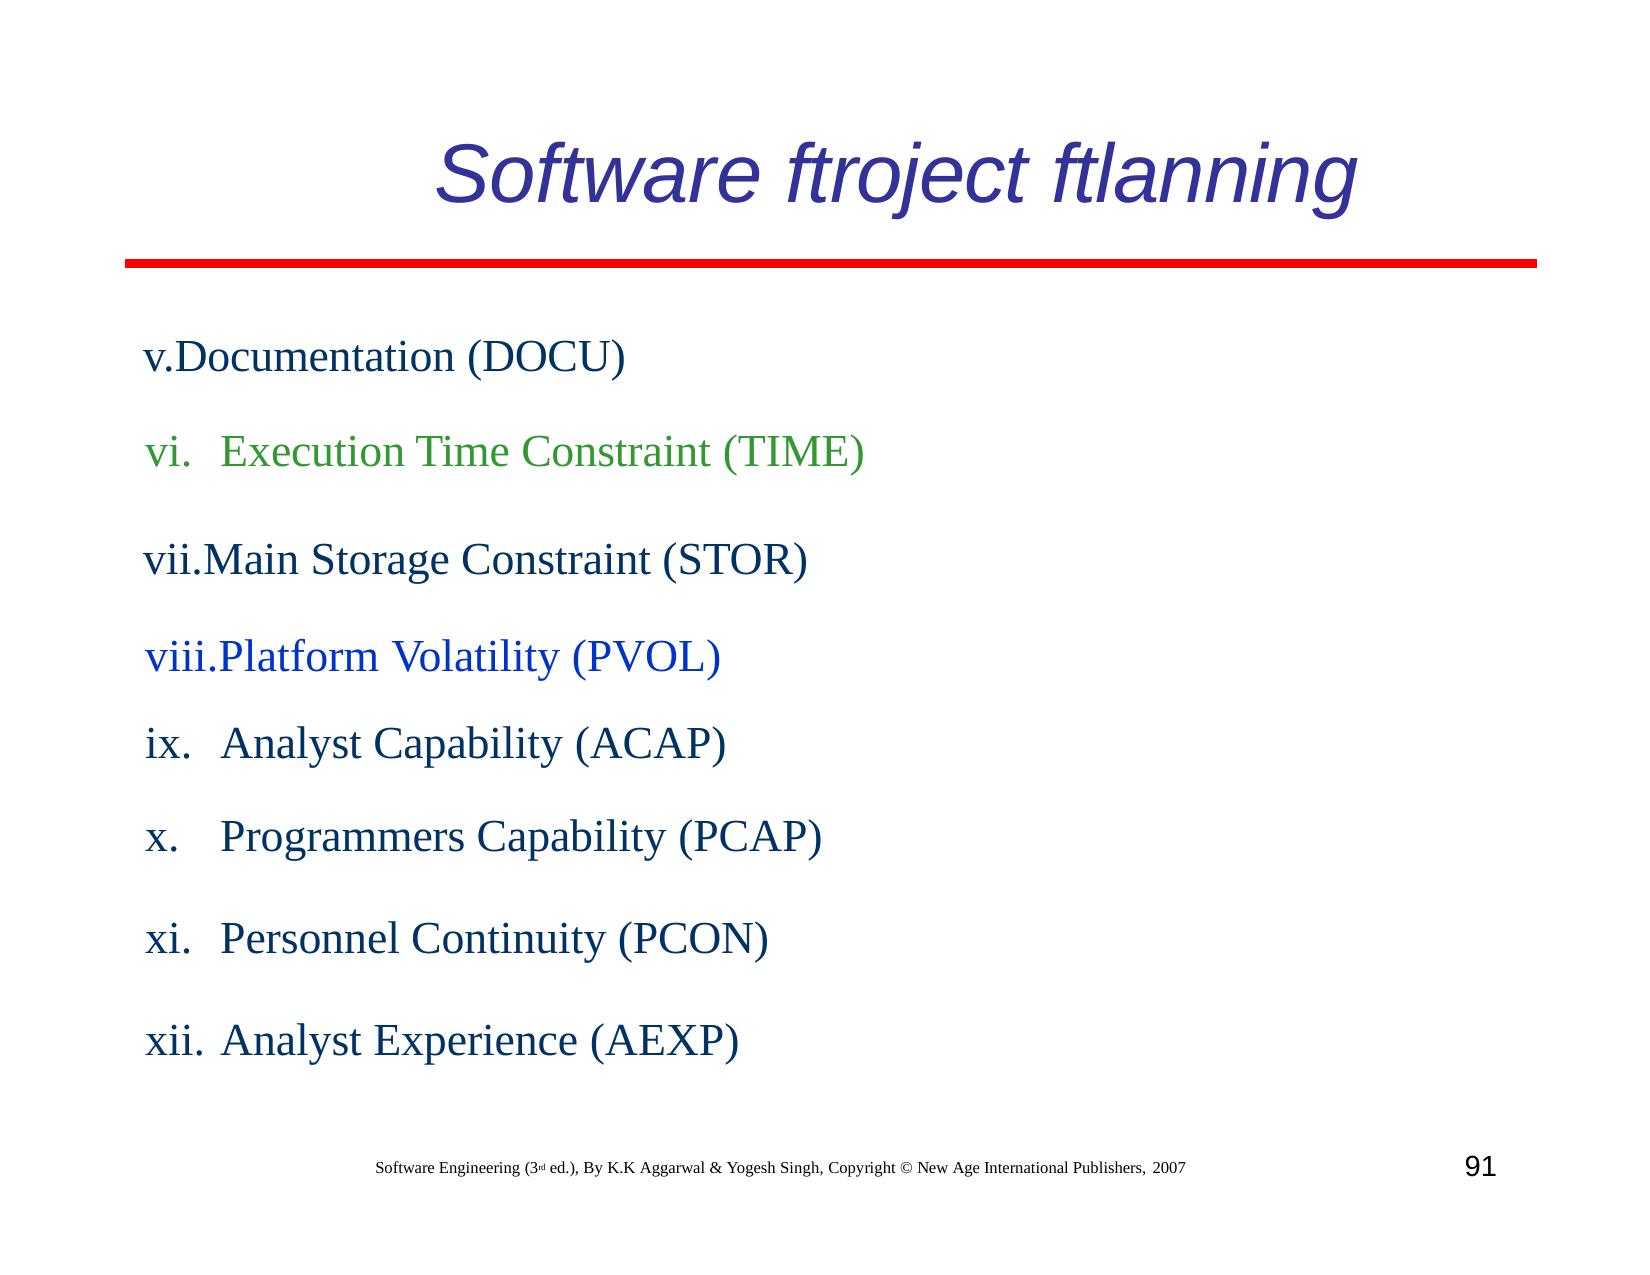

# Software ftroject ftlanning

Documentation (DOCU)
Execution Time Constraint (TIME)
Main Storage Constraint (STOR)  viii.Platform Volatility (PVOL)
Analyst Capability (ACAP)
Programmers Capability (PCAP)

Personnel Continuity (PCON)

Analyst Experience (AEXP)
91
Software Engineering (3rd  ed.), By K.K Aggarwal & Yogesh Singh, Copyright © New Age International Publishers, 2007